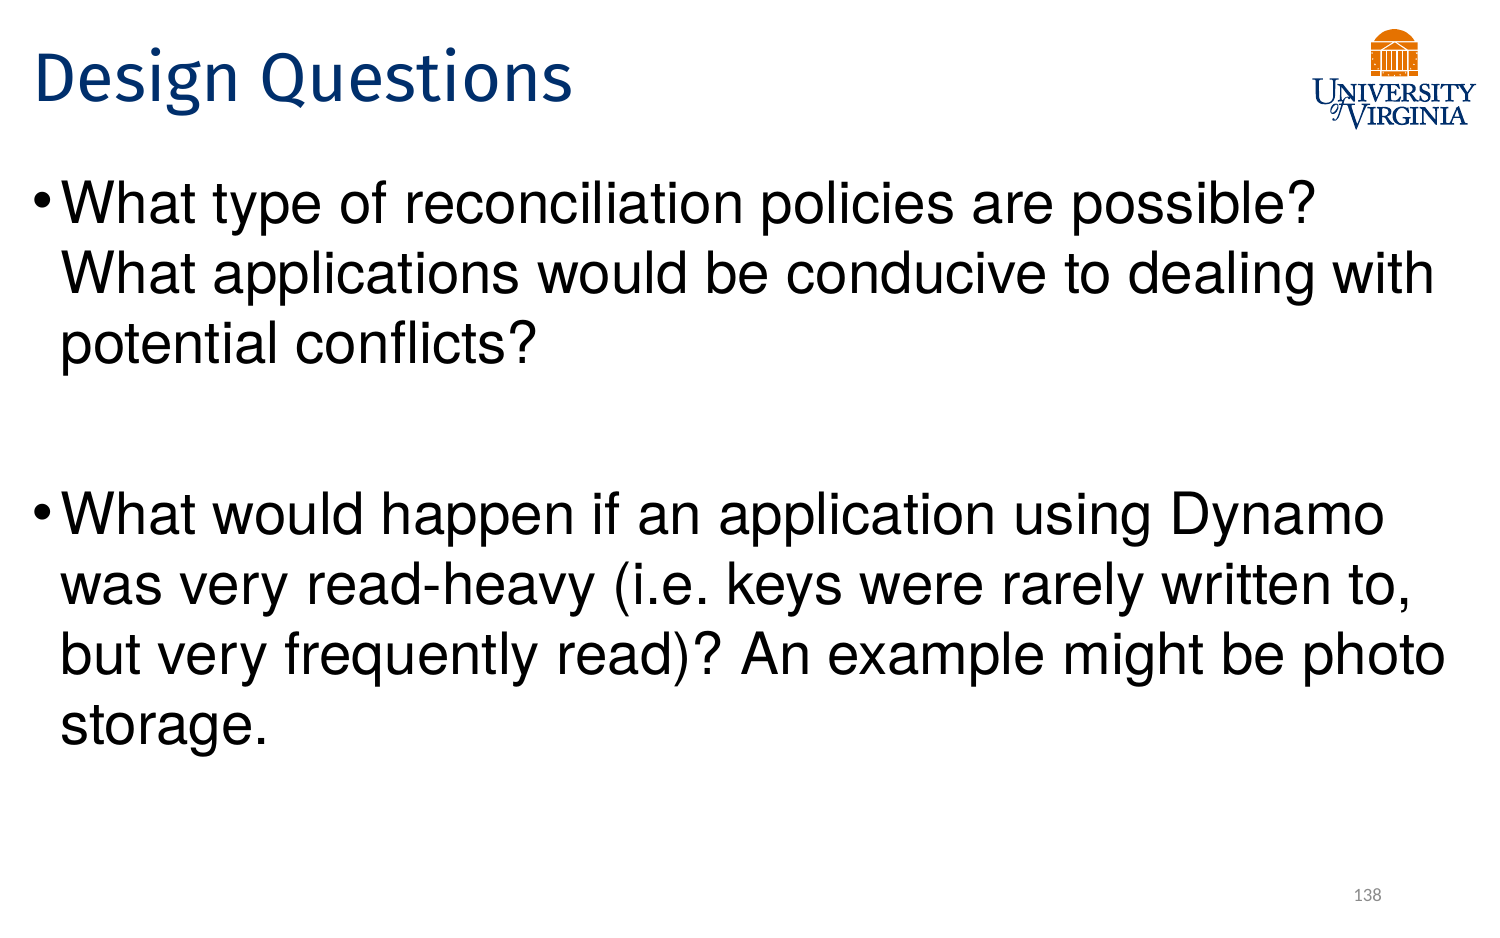

# Design Questions
What type of reconciliation policies are possible? What applications would be conducive to dealing with potential conflicts?

What would happen if an application using Dynamo was very read-heavy (i.e. keys were rarely written to, but very frequently read)? An example might be photo storage.
138